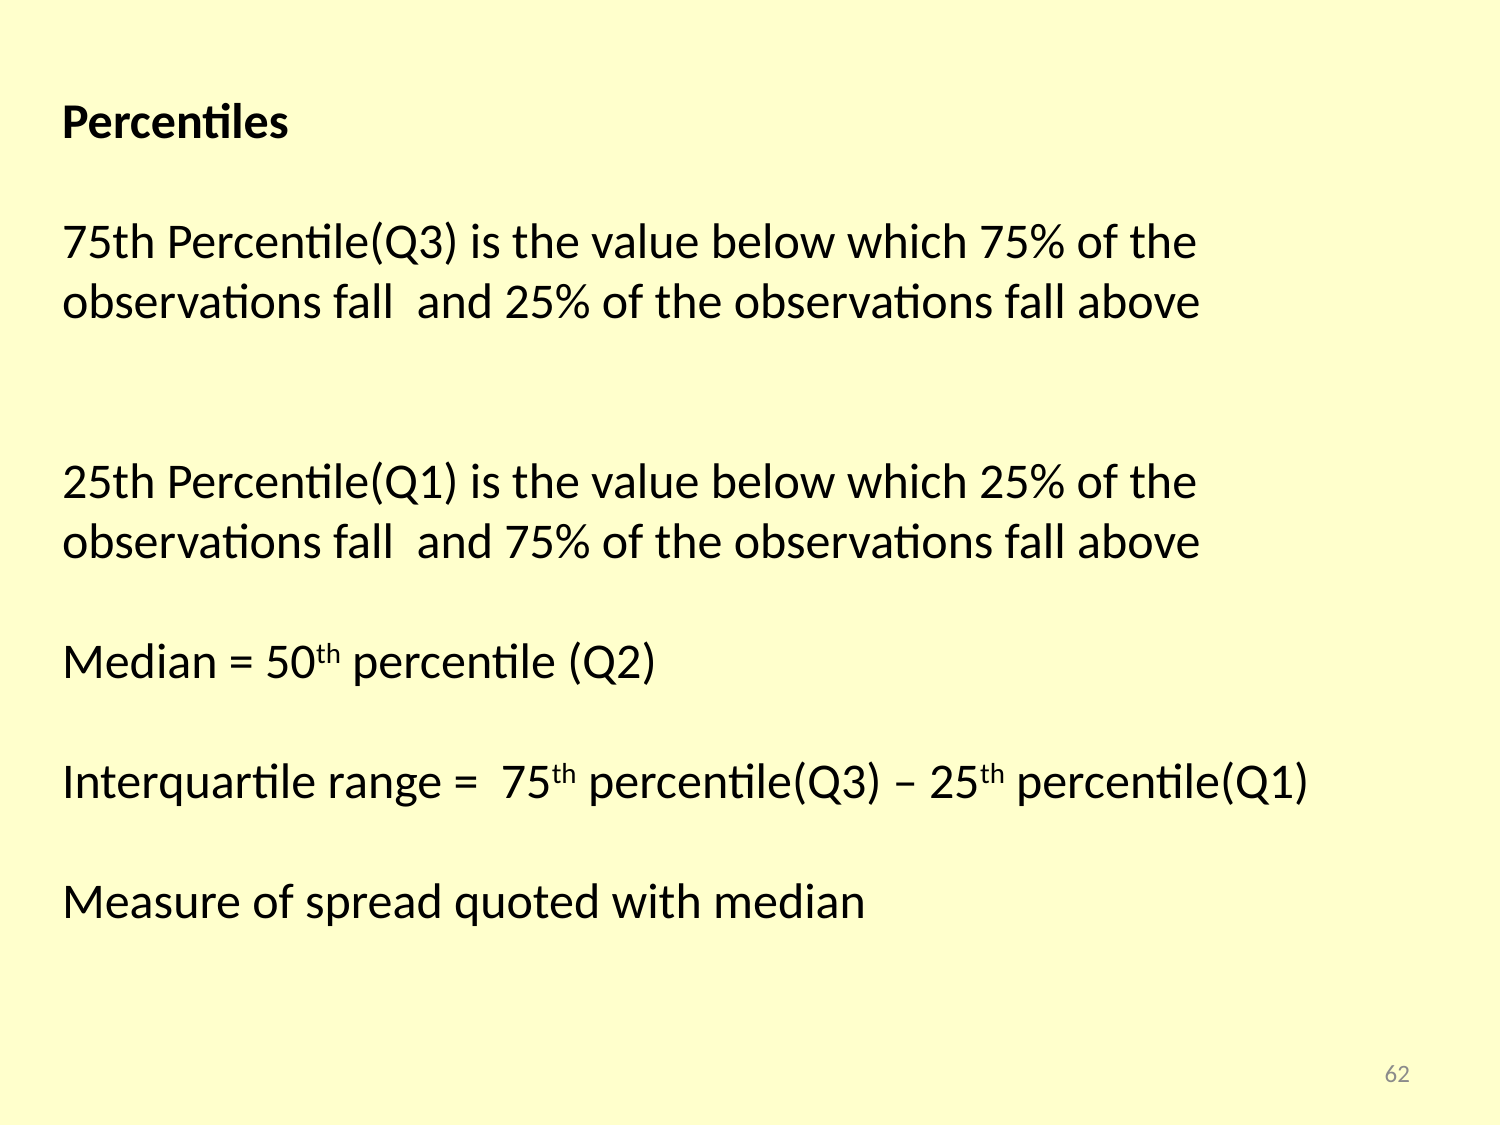

Percentiles

75th Percentile(Q3) is the value below which 75% of the observations fall  and 25% of the observations fall above

25th Percentile(Q1) is the value below which 25% of the observations fall  and 75% of the observations fall above

Median = 50th percentile (Q2)

Interquartile range =  75th percentile(Q3) – 25th percentile(Q1)

Measure of spread quoted with median

62